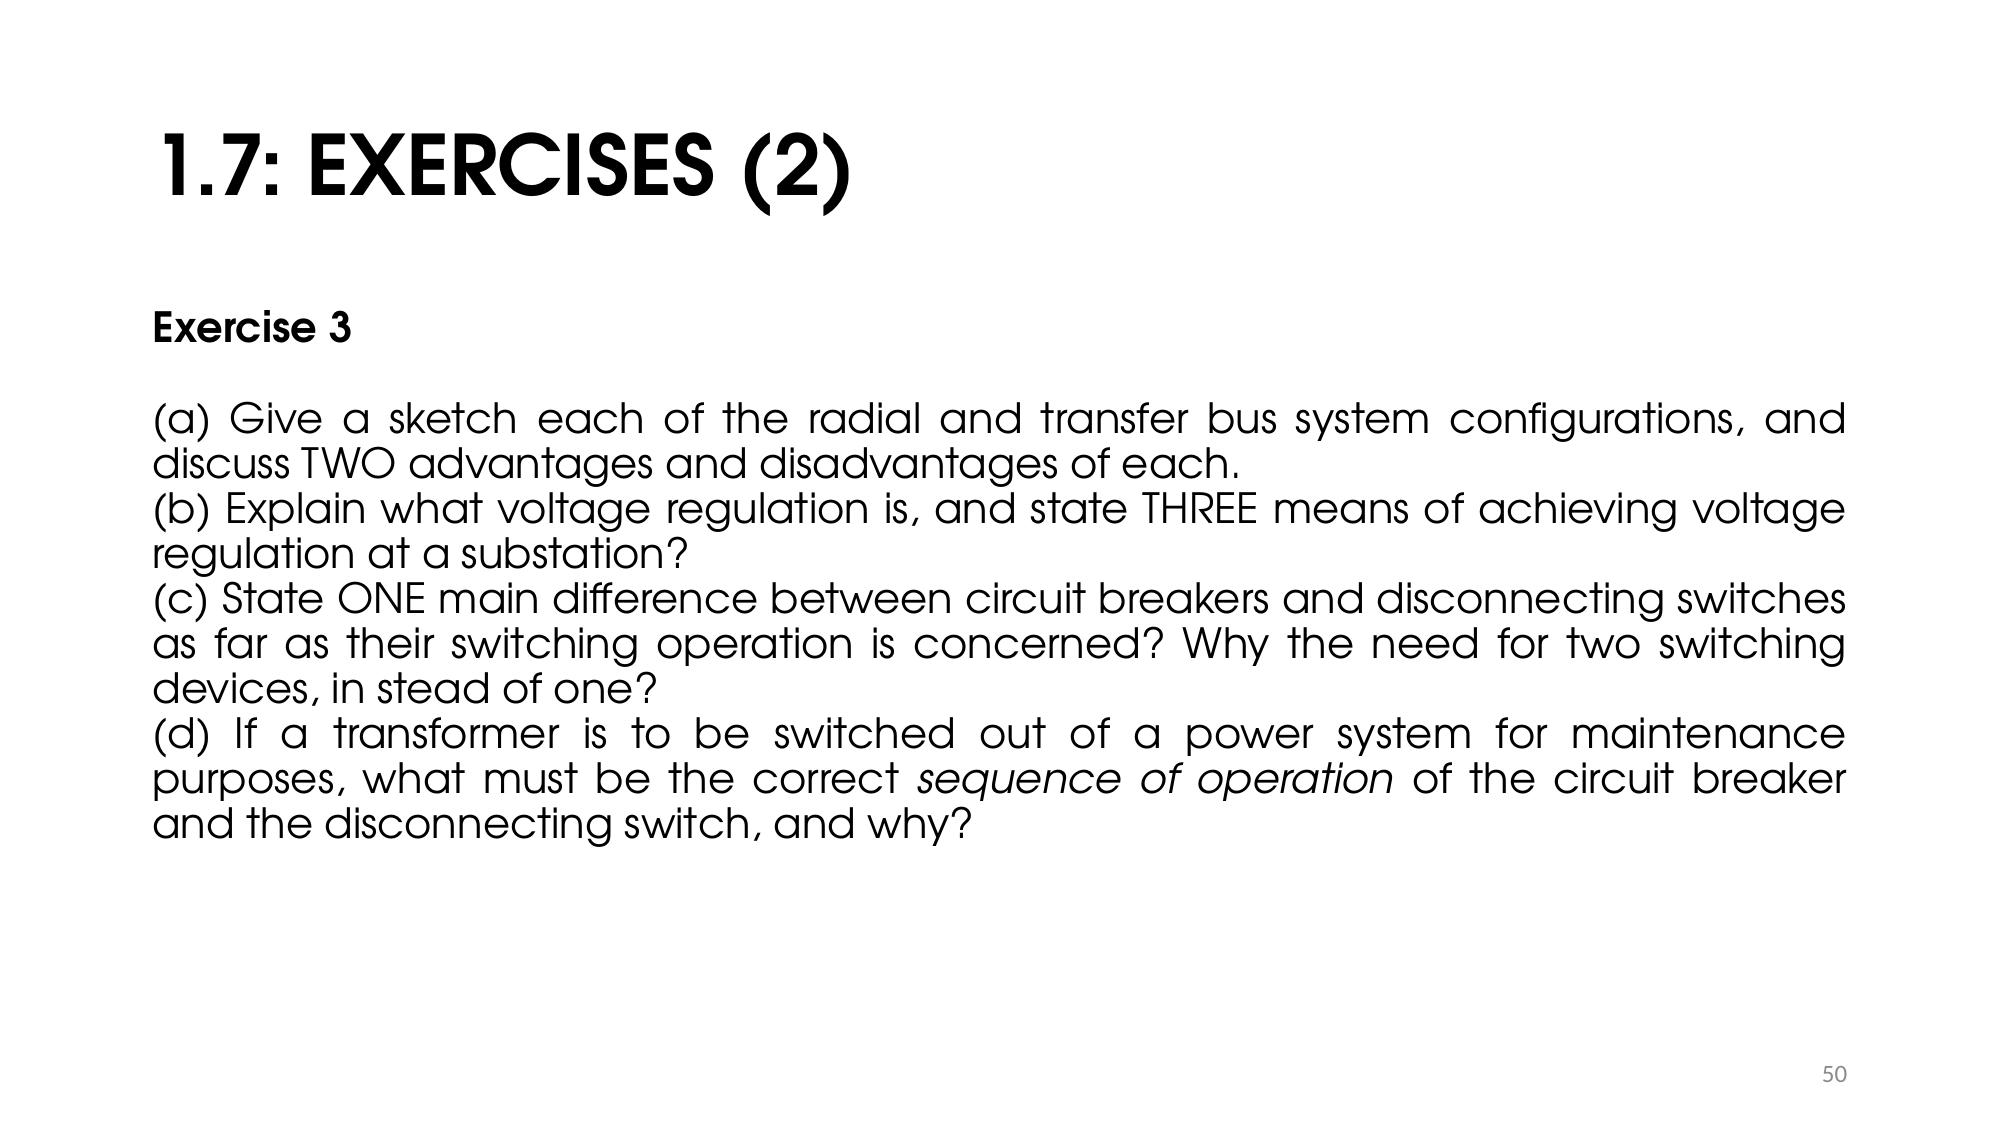

# 1.7: EXERCISES (2)
Exercise 3

(a) Give a sketch each of the radial and transfer bus system configurations, and discuss TWO advantages and disadvantages of each.
(b) Explain what voltage regulation is, and state THREE means of achieving voltage regulation at a substation?
(c) State ONE main difference between circuit breakers and disconnecting switches as far as their switching operation is concerned? Why the need for two switching devices, in stead of one?
(d) If a transformer is to be switched out of a power system for maintenance purposes, what must be the correct sequence of operation of the circuit breaker and the disconnecting switch, and why?

50